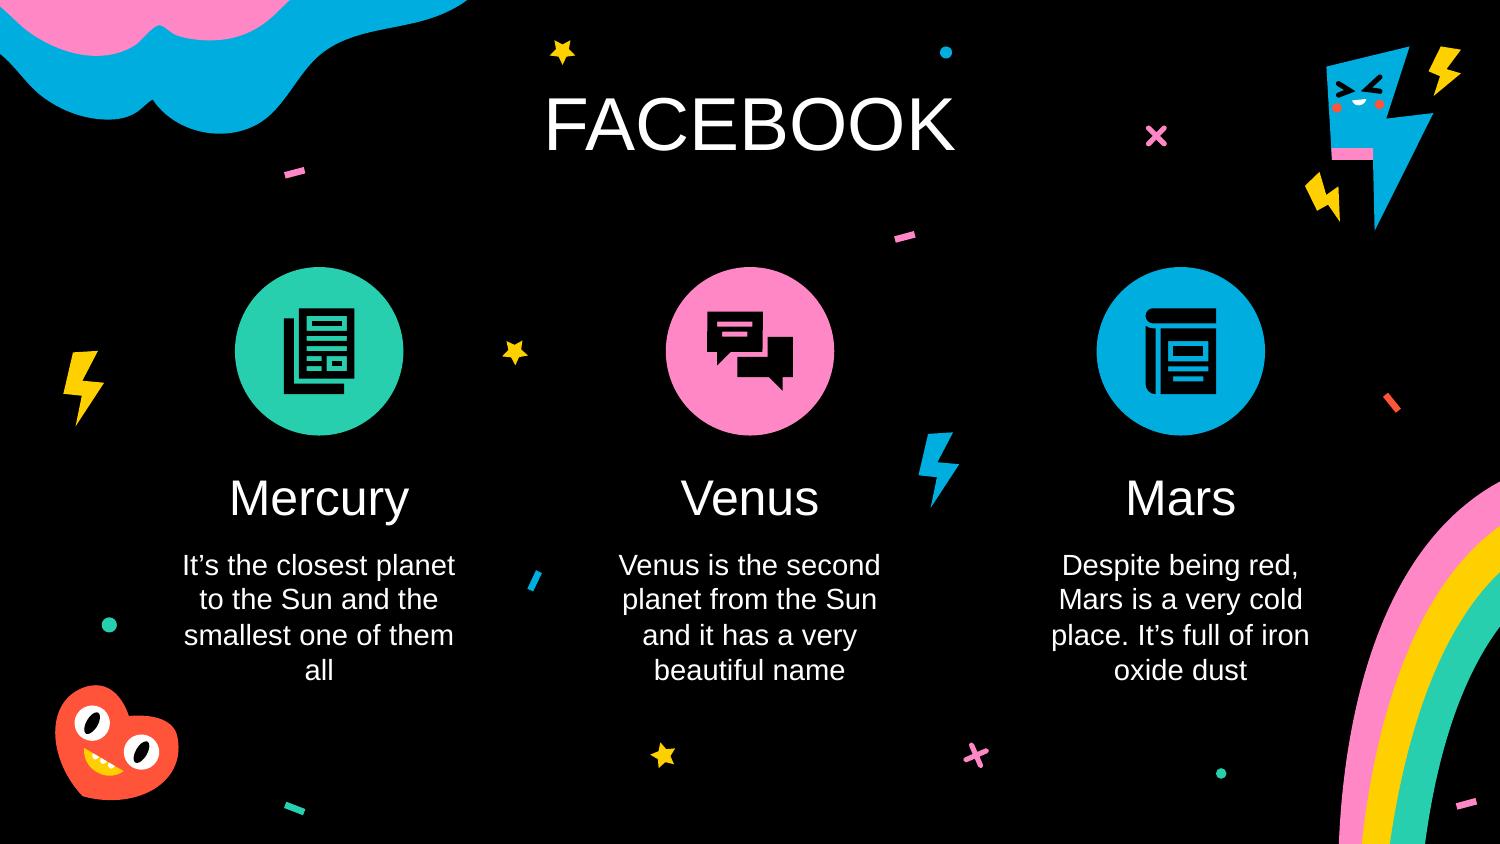

# FACEBOOK

Mercury
Venus
Mars
It’s the closest planet to the Sun and the smallest one of them all
Venus is the second planet from the Sun and it has a very beautiful name
Despite being red, Mars is a very cold place. It’s full of iron oxide dust